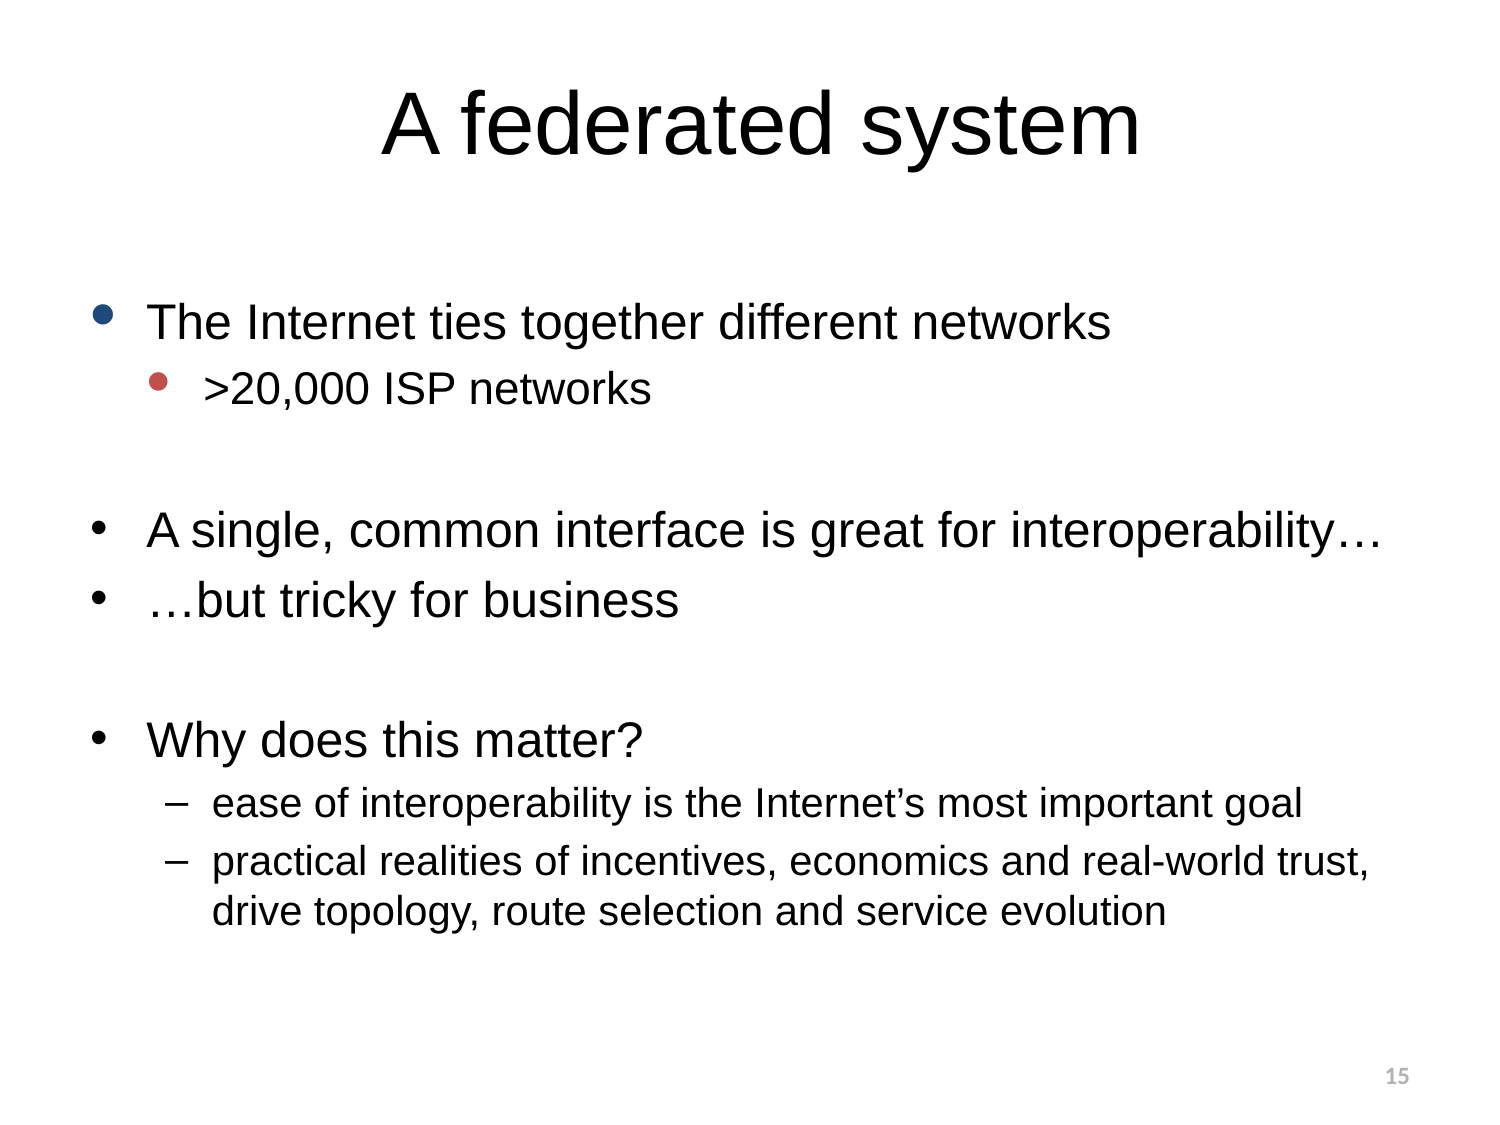

# A federated system
The Internet ties together different networks
>20,000 ISP networks

A single, common interface is great for interoperability…
…but tricky for business

Why does this matter?
ease of interoperability is the Internet’s most important goal
practical realities of incentives, economics and real-world trust,
drive topology, route selection and service evolution

15